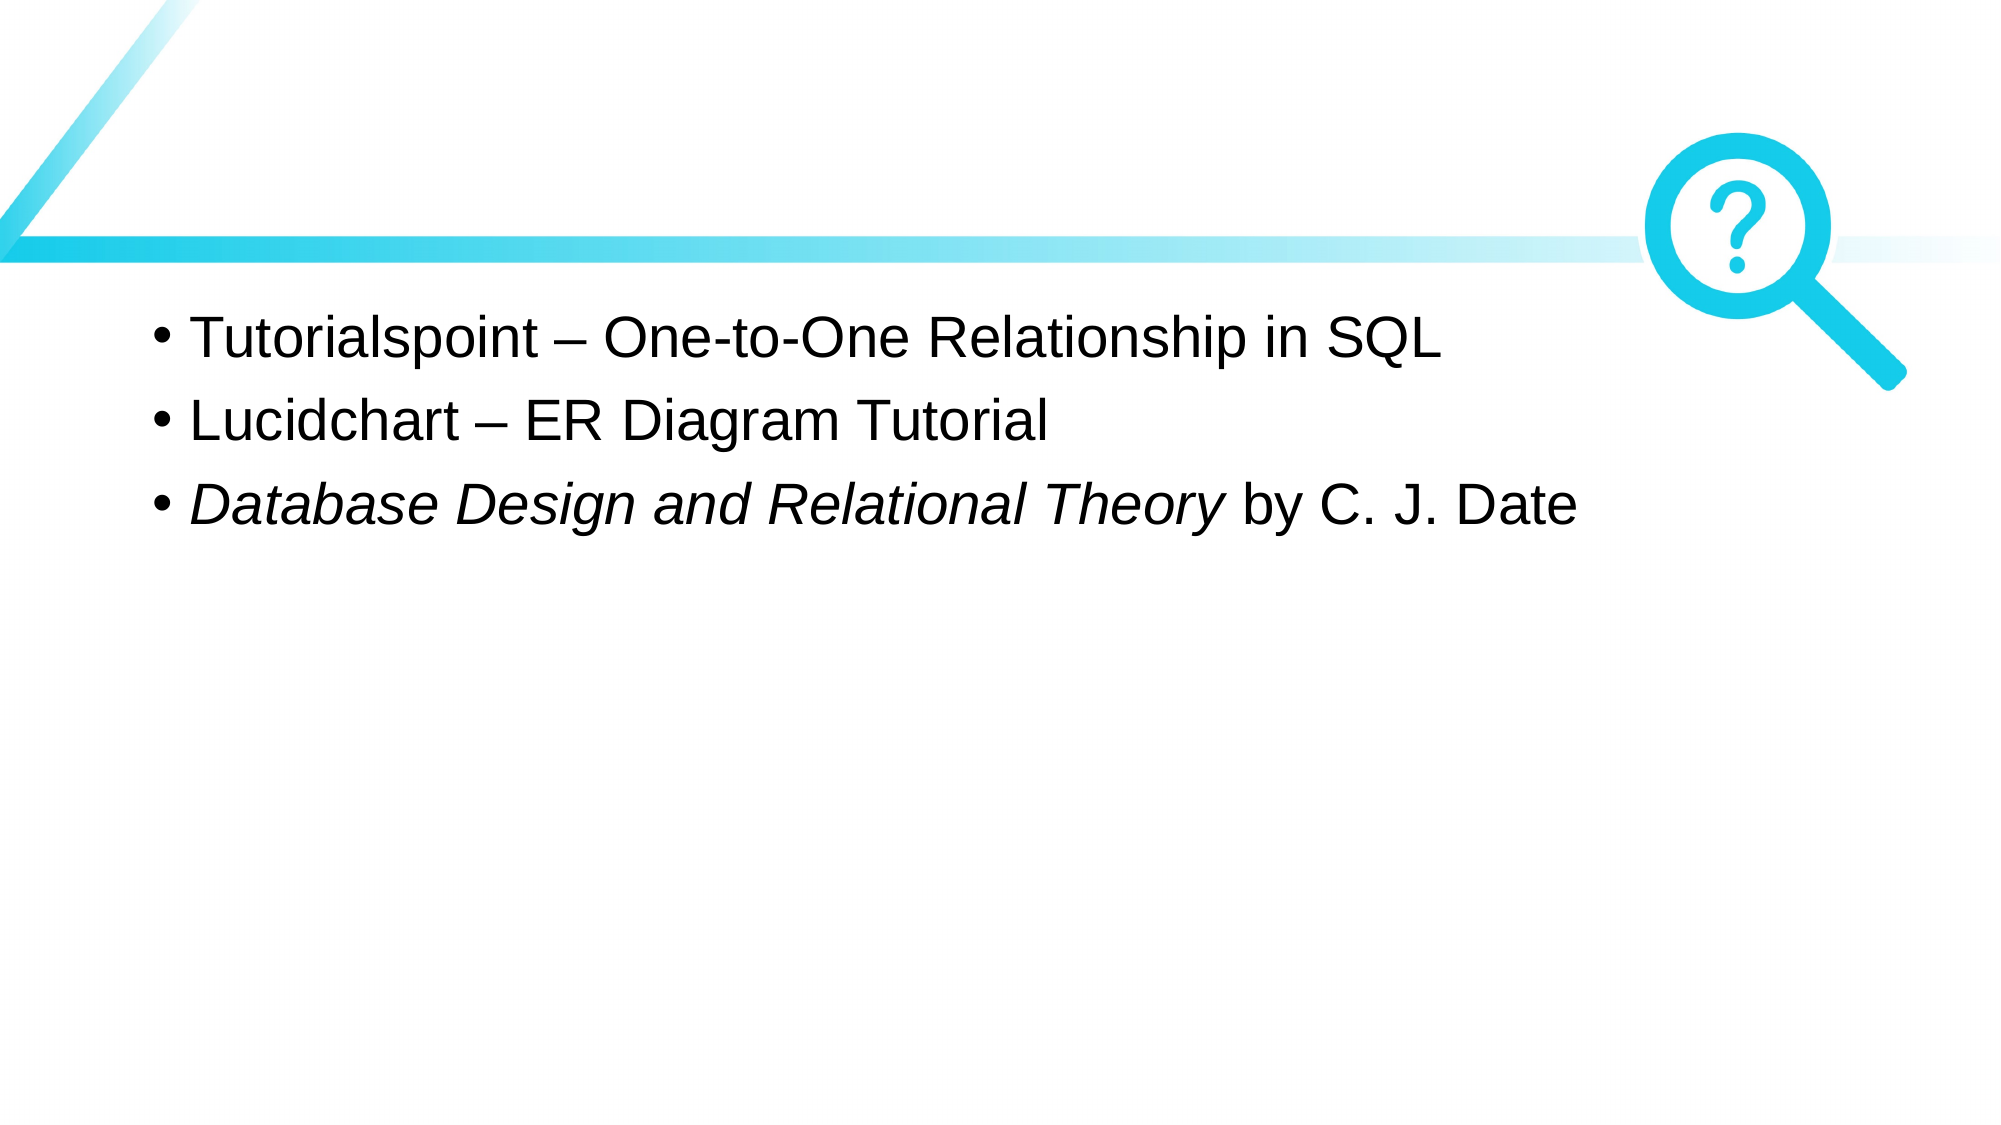

#
Tutorialspoint – One-to-One Relationship in SQL
Lucidchart – ER Diagram Tutorial
Database Design and Relational Theory by C. J. Date